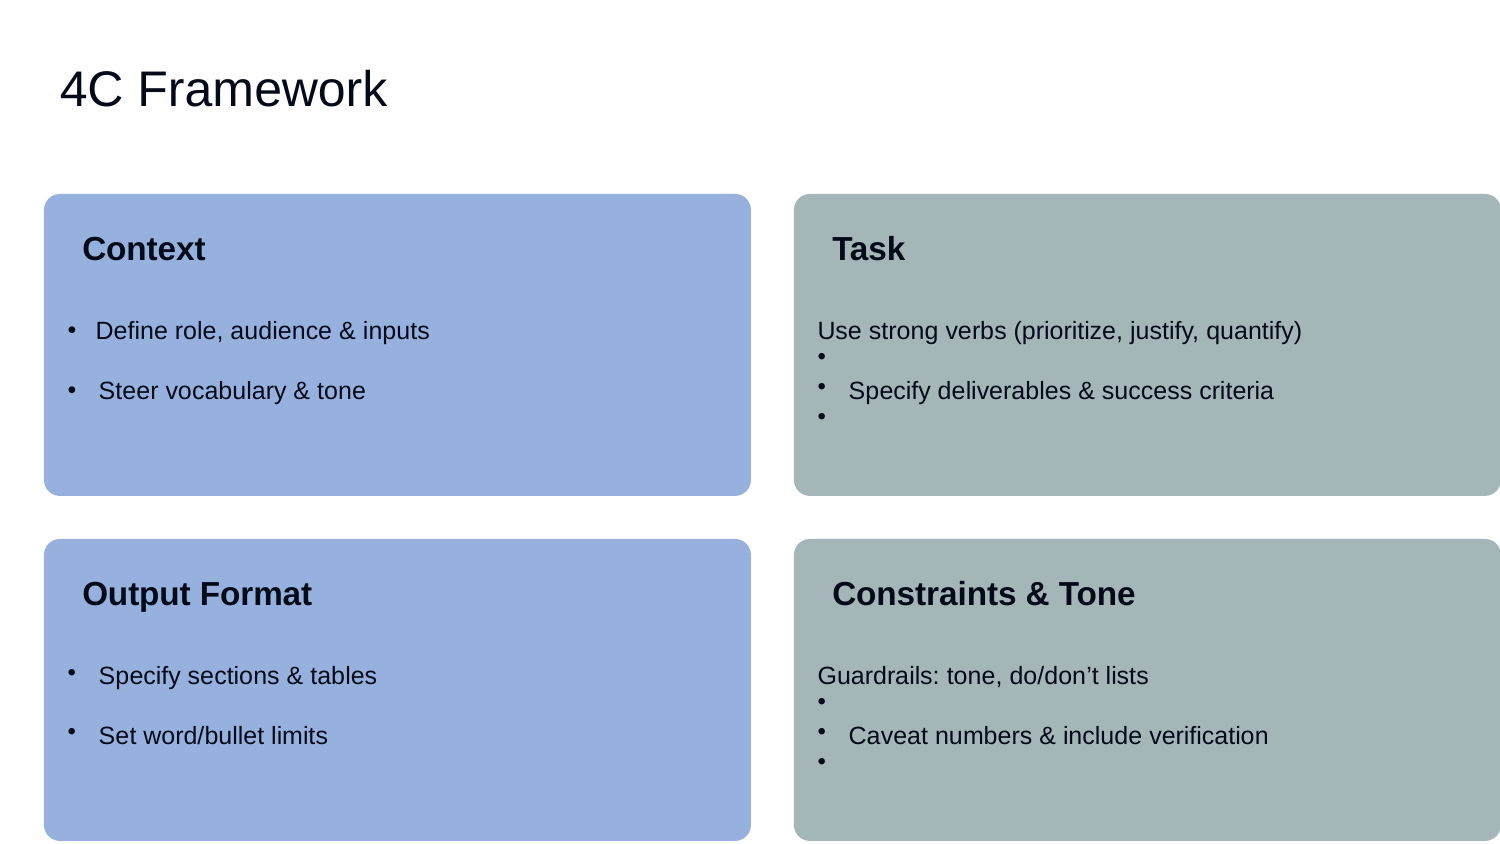

4C Framework

Context
Task
Define role, audience & inputs

Steer vocabulary & tone

Use strong verbs (prioritize, justify, quantify)

Specify deliverables & success criteria

Output Format
Constraints & Tone
Specify sections & tables

Set word/bullet limits

Guardrails: tone, do/don’t lists

Caveat numbers & include verification